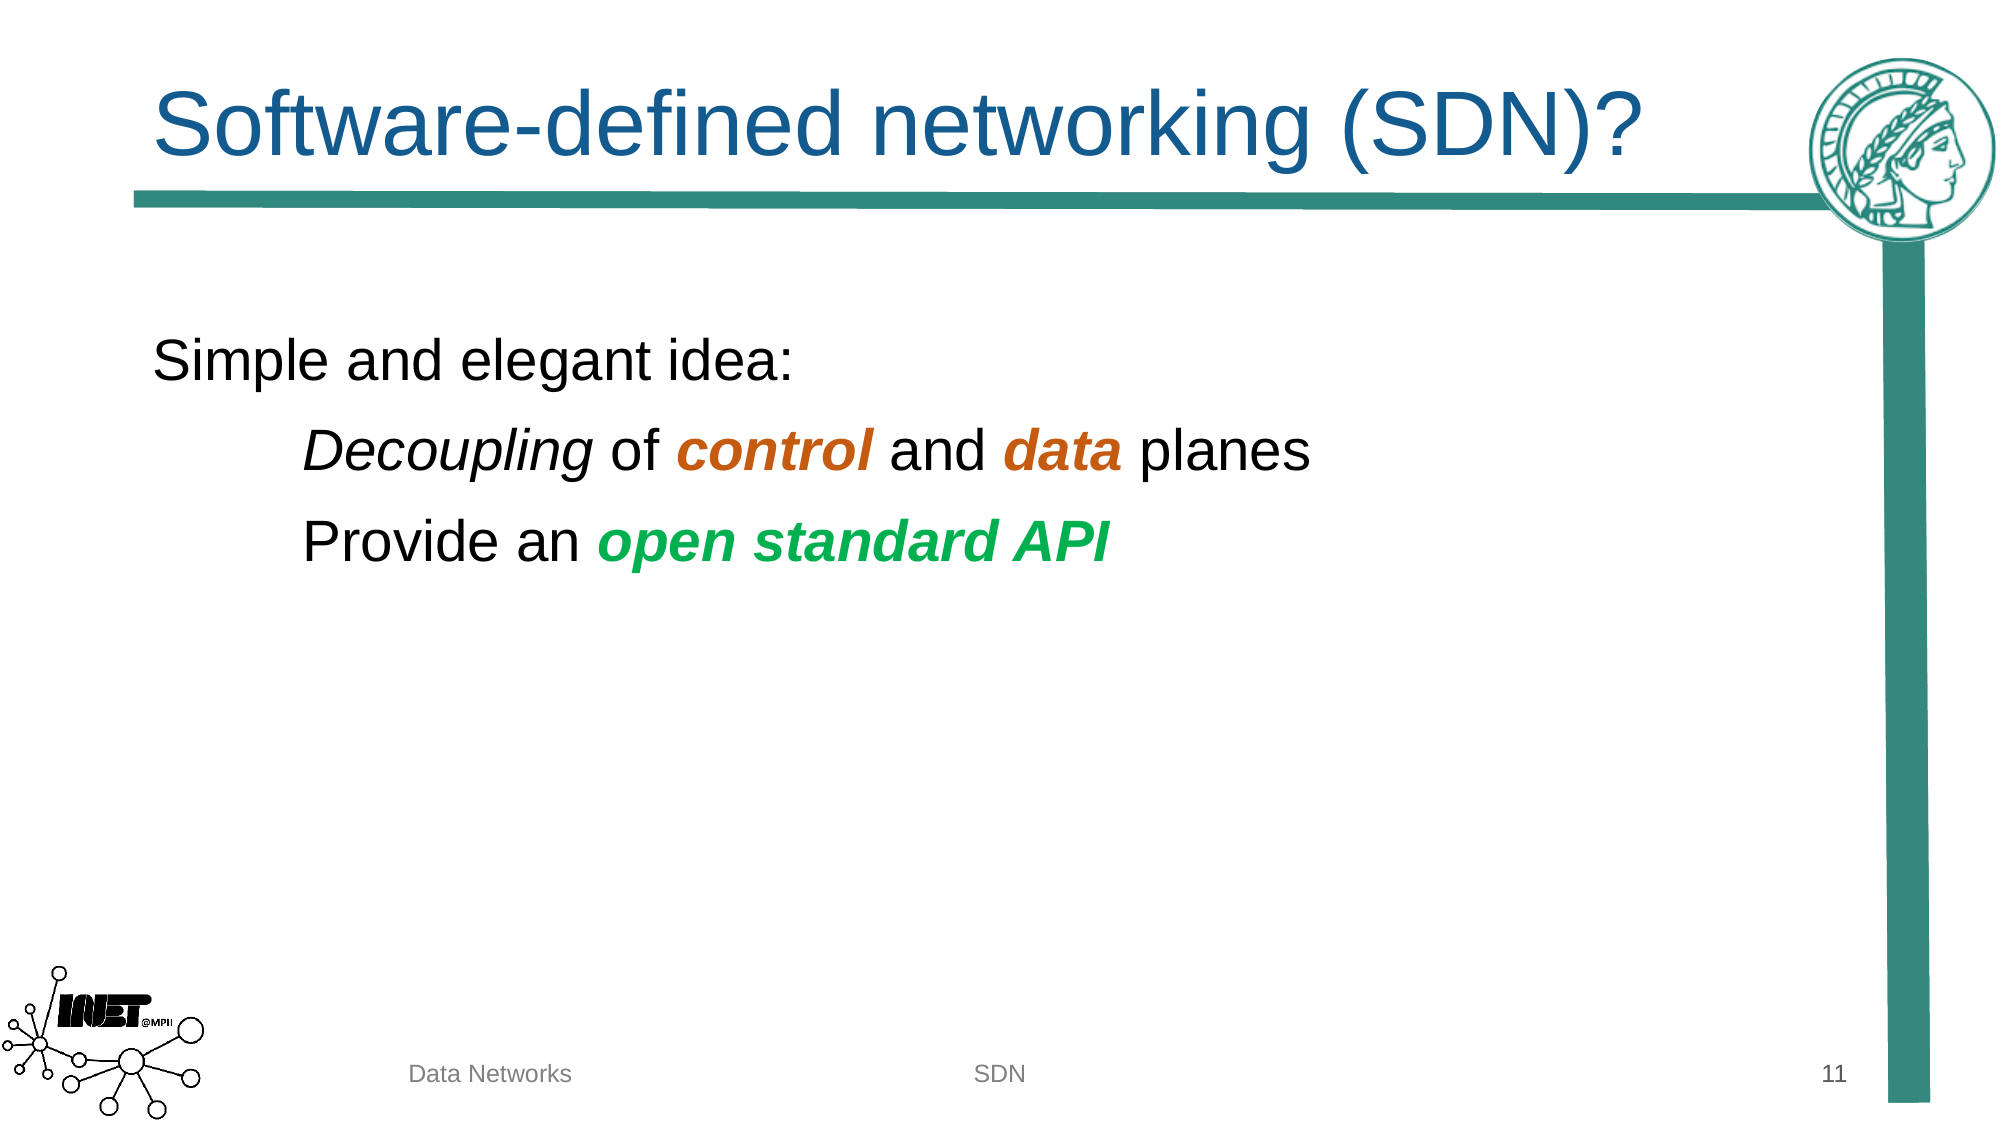

# Software-defined networking (SDN)?

Simple and elegant idea:
	Decoupling of control and data planes
	Provide an open standard API

Data Networks
SDN
11